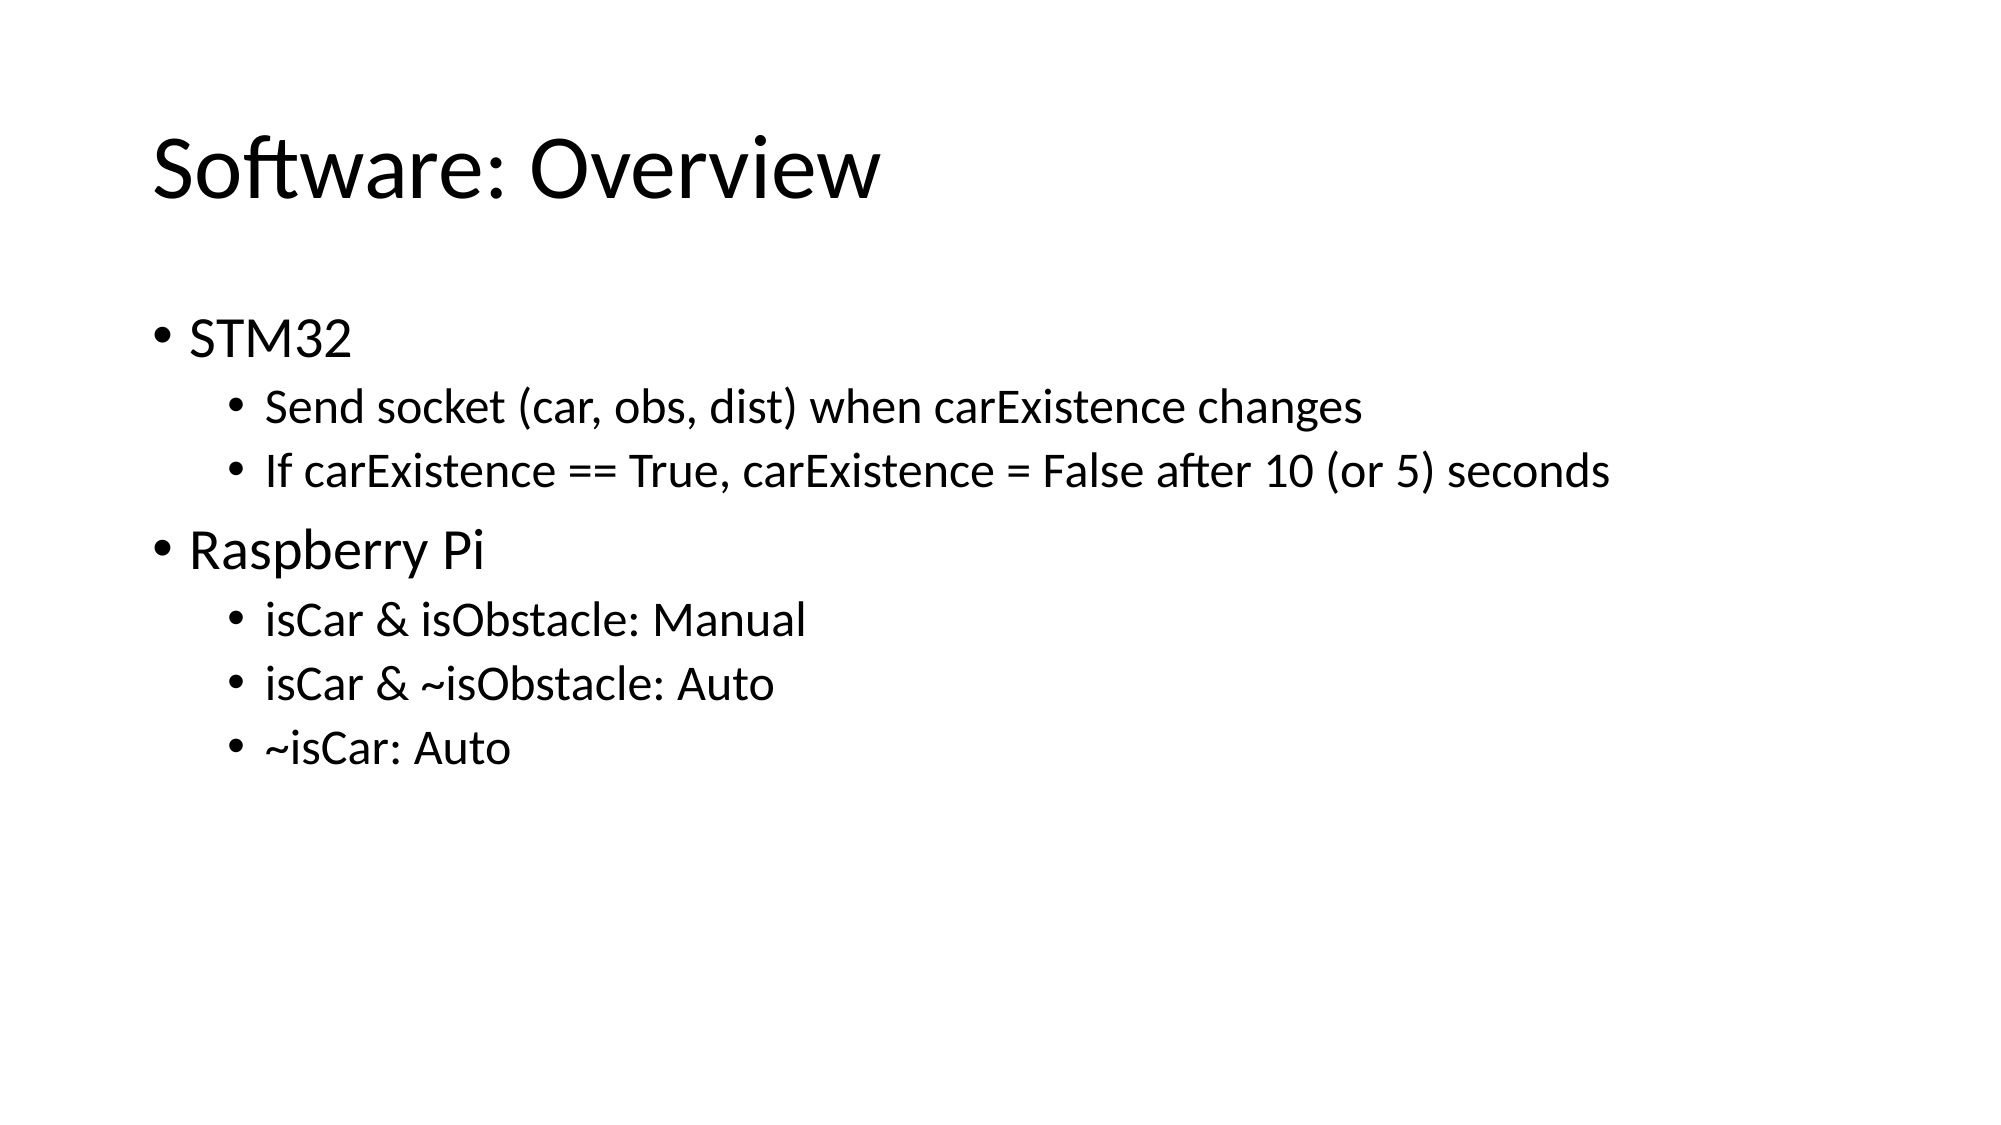

# Software: Overview
STM32
Send socket (car, obs, dist) when carExistence changes
If carExistence == True, carExistence = False after 10 (or 5) seconds
Raspberry Pi
isCar & isObstacle: Manual
isCar & ~isObstacle: Auto
~isCar: Auto